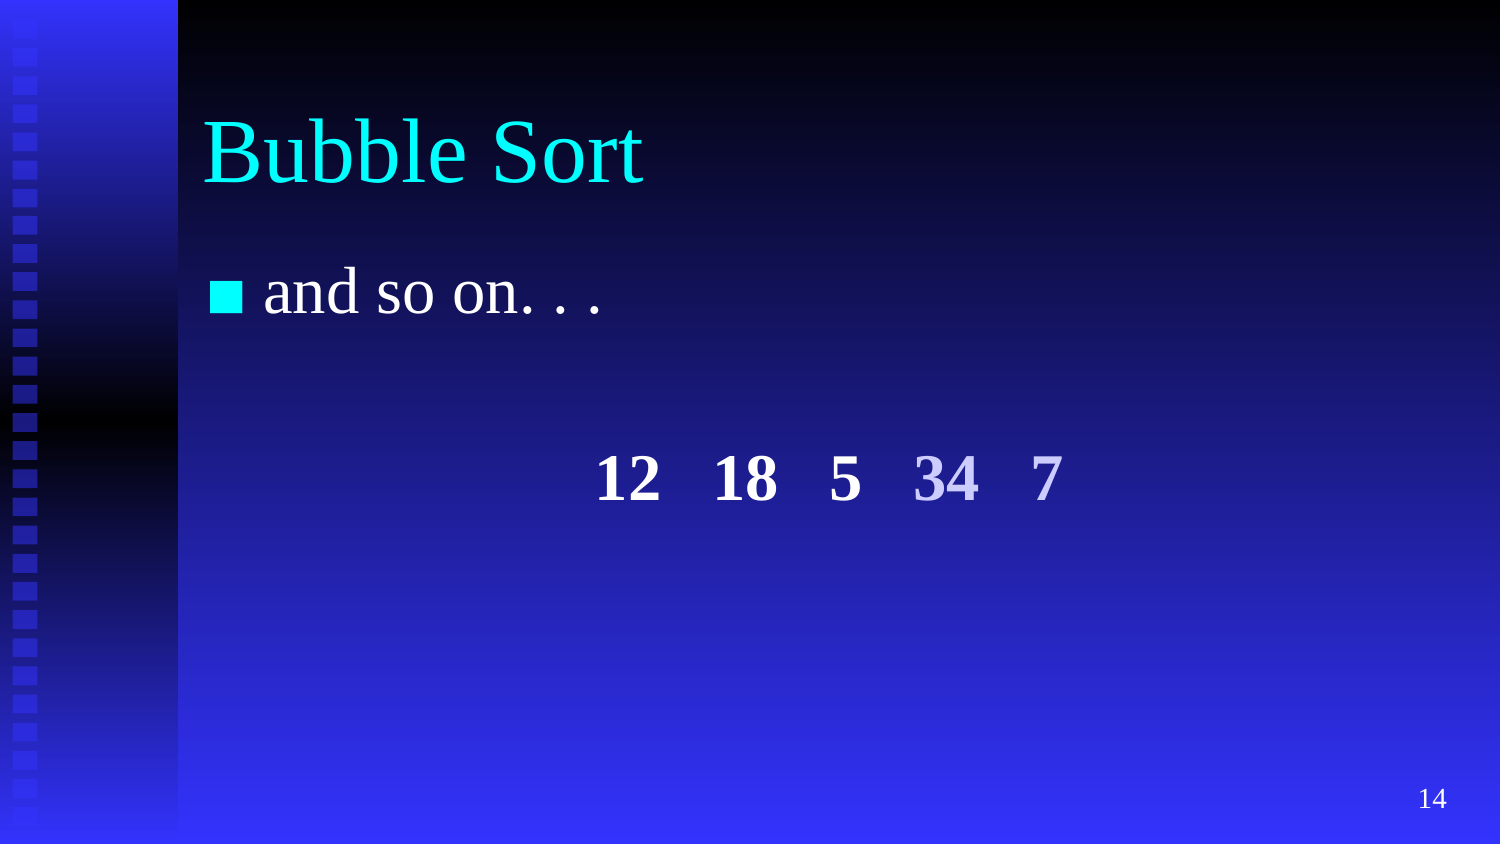

# Bubble Sort
and so on. . .

12   18   5   34   7

14